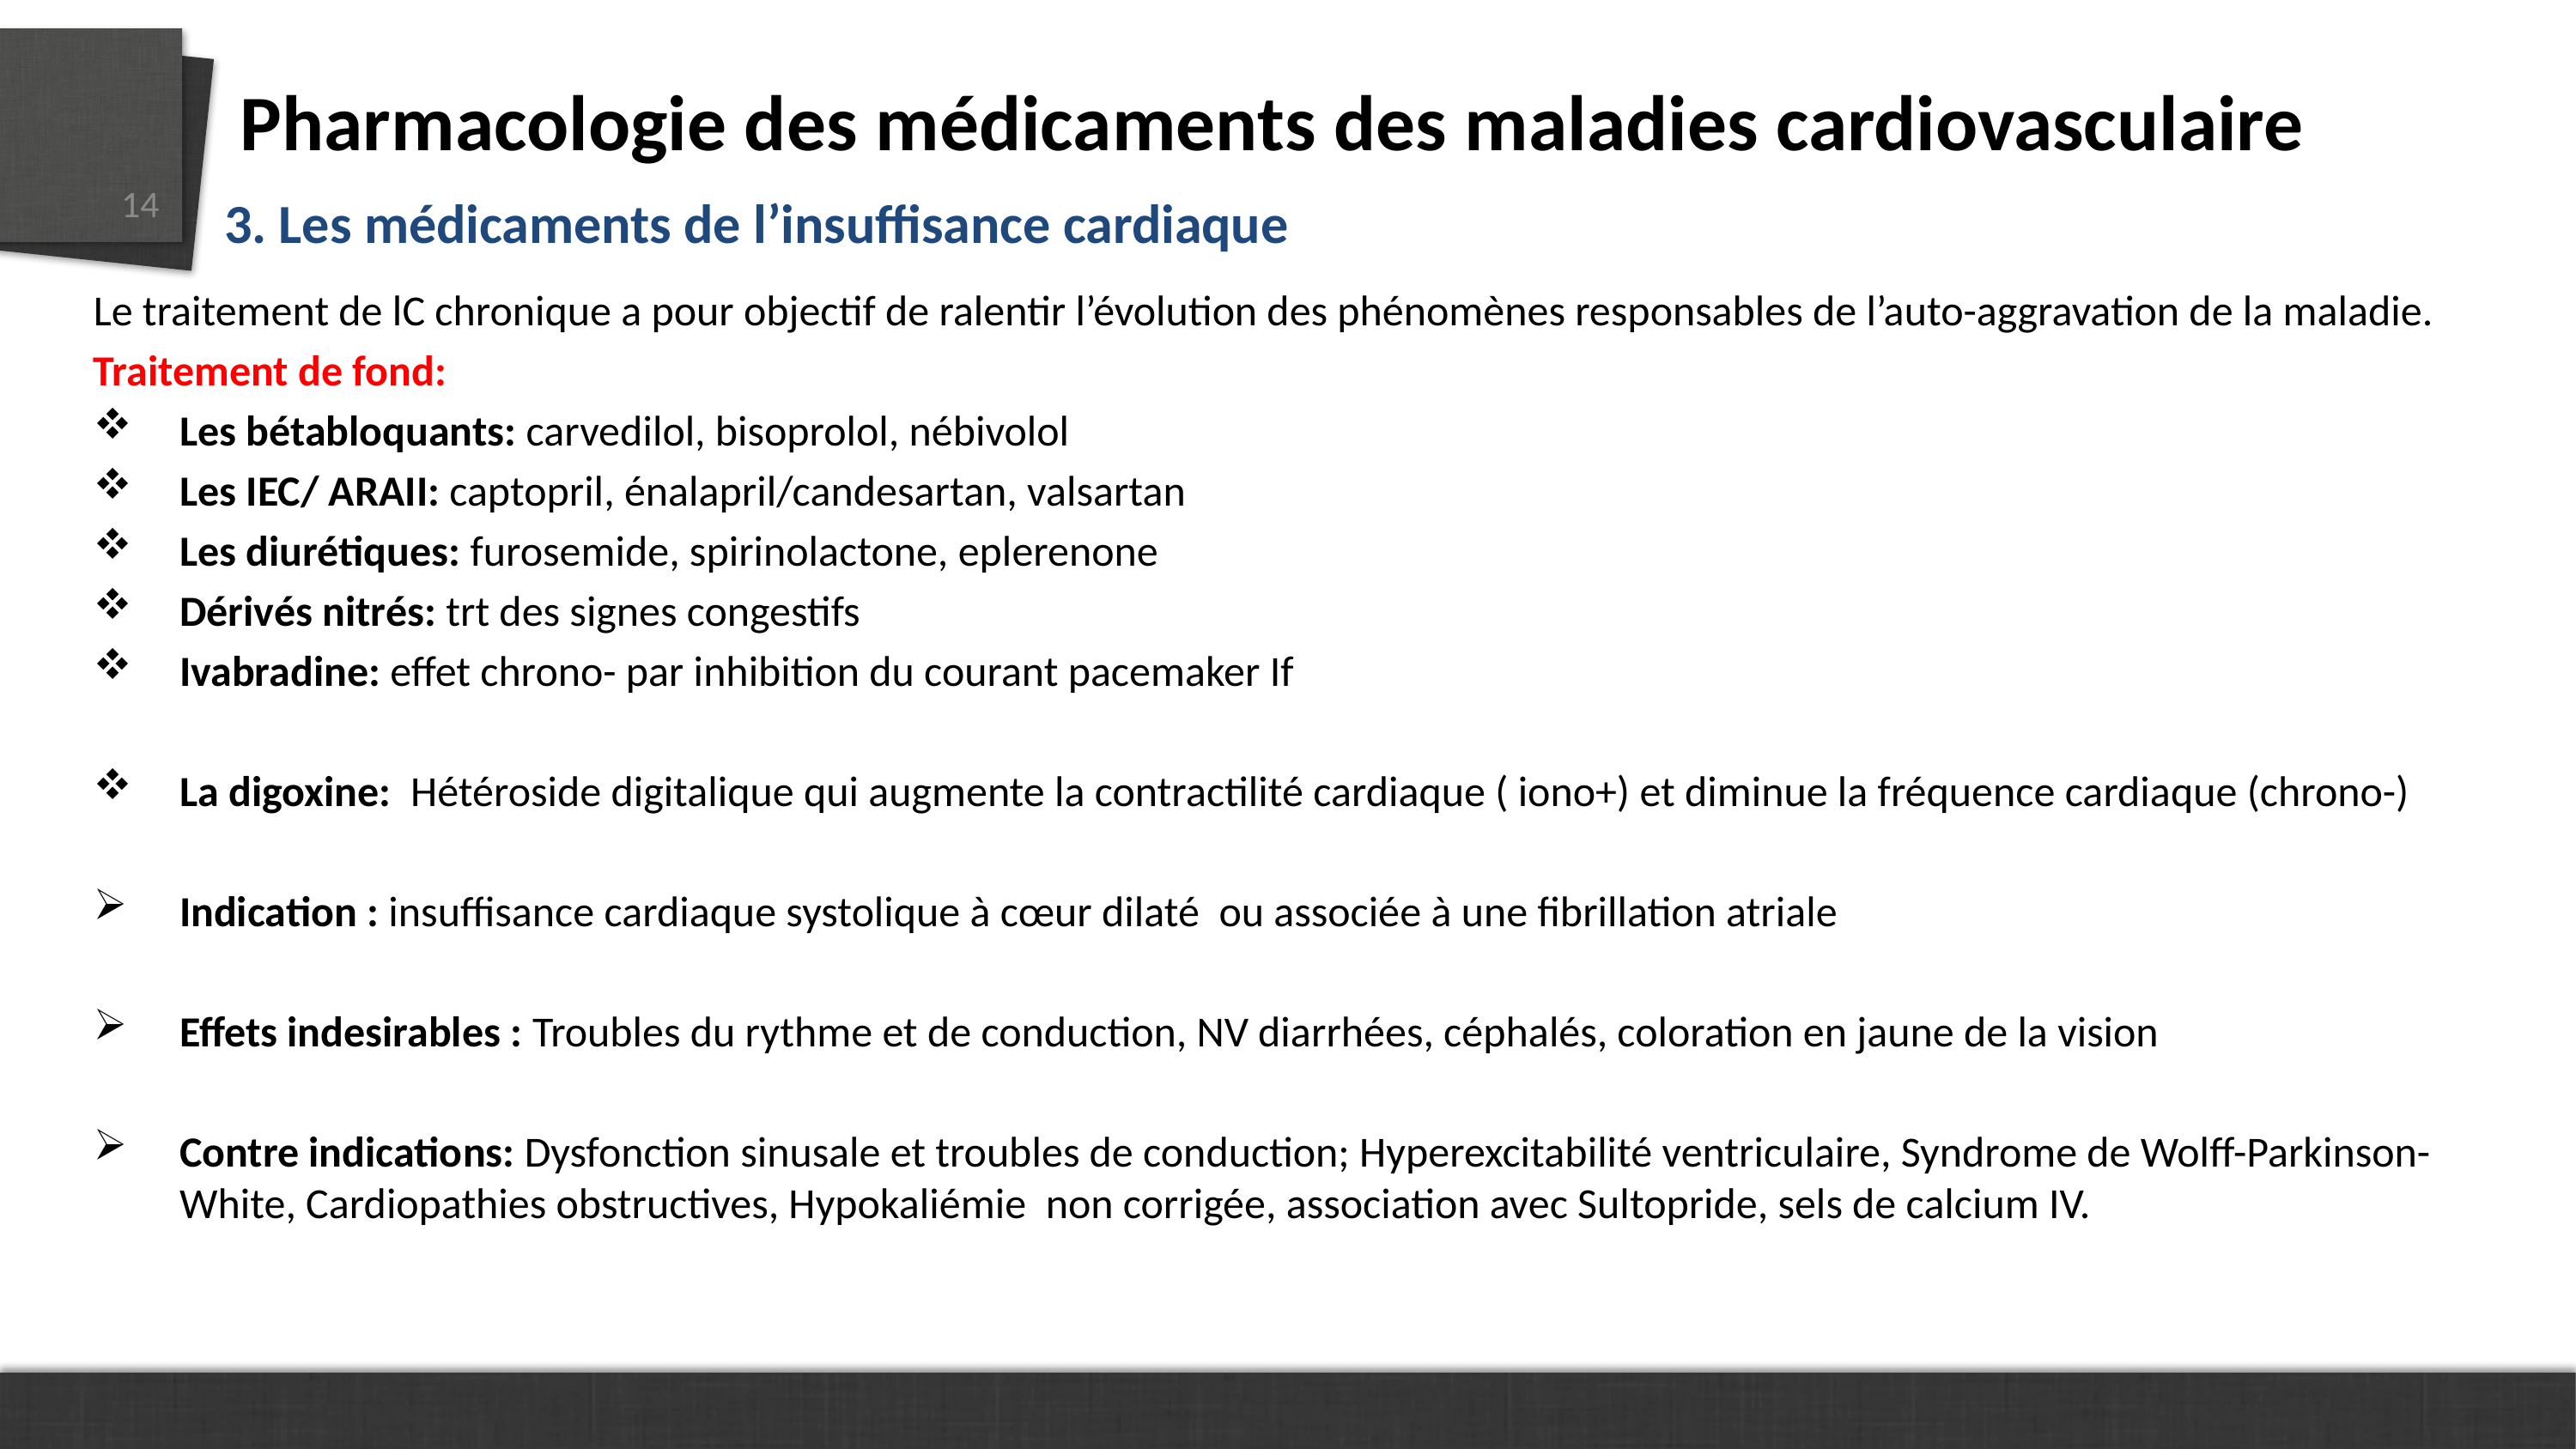

# Pharmacologie des médicaments des maladies cardiovasculaire
14
3. Les médicaments de l’insuffisance cardiaque
Le traitement de lC chronique a pour objectif de ralentir l’évolution des phénomènes responsables de l’auto-aggravation de la maladie.
Traitement de fond:
Les bétabloquants: carvedilol, bisoprolol, nébivolol
Les IEC/ ARAII: captopril, énalapril/candesartan, valsartan
Les diurétiques: furosemide, spirinolactone, eplerenone
Dérivés nitrés: trt des signes congestifs
Ivabradine: effet chrono- par inhibition du courant pacemaker If

La digoxine:  Hétéroside digitalique qui augmente la contractilité cardiaque ( iono+) et diminue la fréquence cardiaque (chrono-)

Indication : insuffisance cardiaque systolique à cœur dilaté  ou associée à une fibrillation atriale

Effets indesirables : Troubles du rythme et de conduction, NV diarrhées, céphalés, coloration en jaune de la vision

Contre indications: Dysfonction sinusale et troubles de conduction; Hyperexcitabilité ventriculaire, Syndrome de Wolff-Parkinson-White, Cardiopathies obstructives, Hypokaliémie  non corrigée, association avec Sultopride, sels de calcium IV.